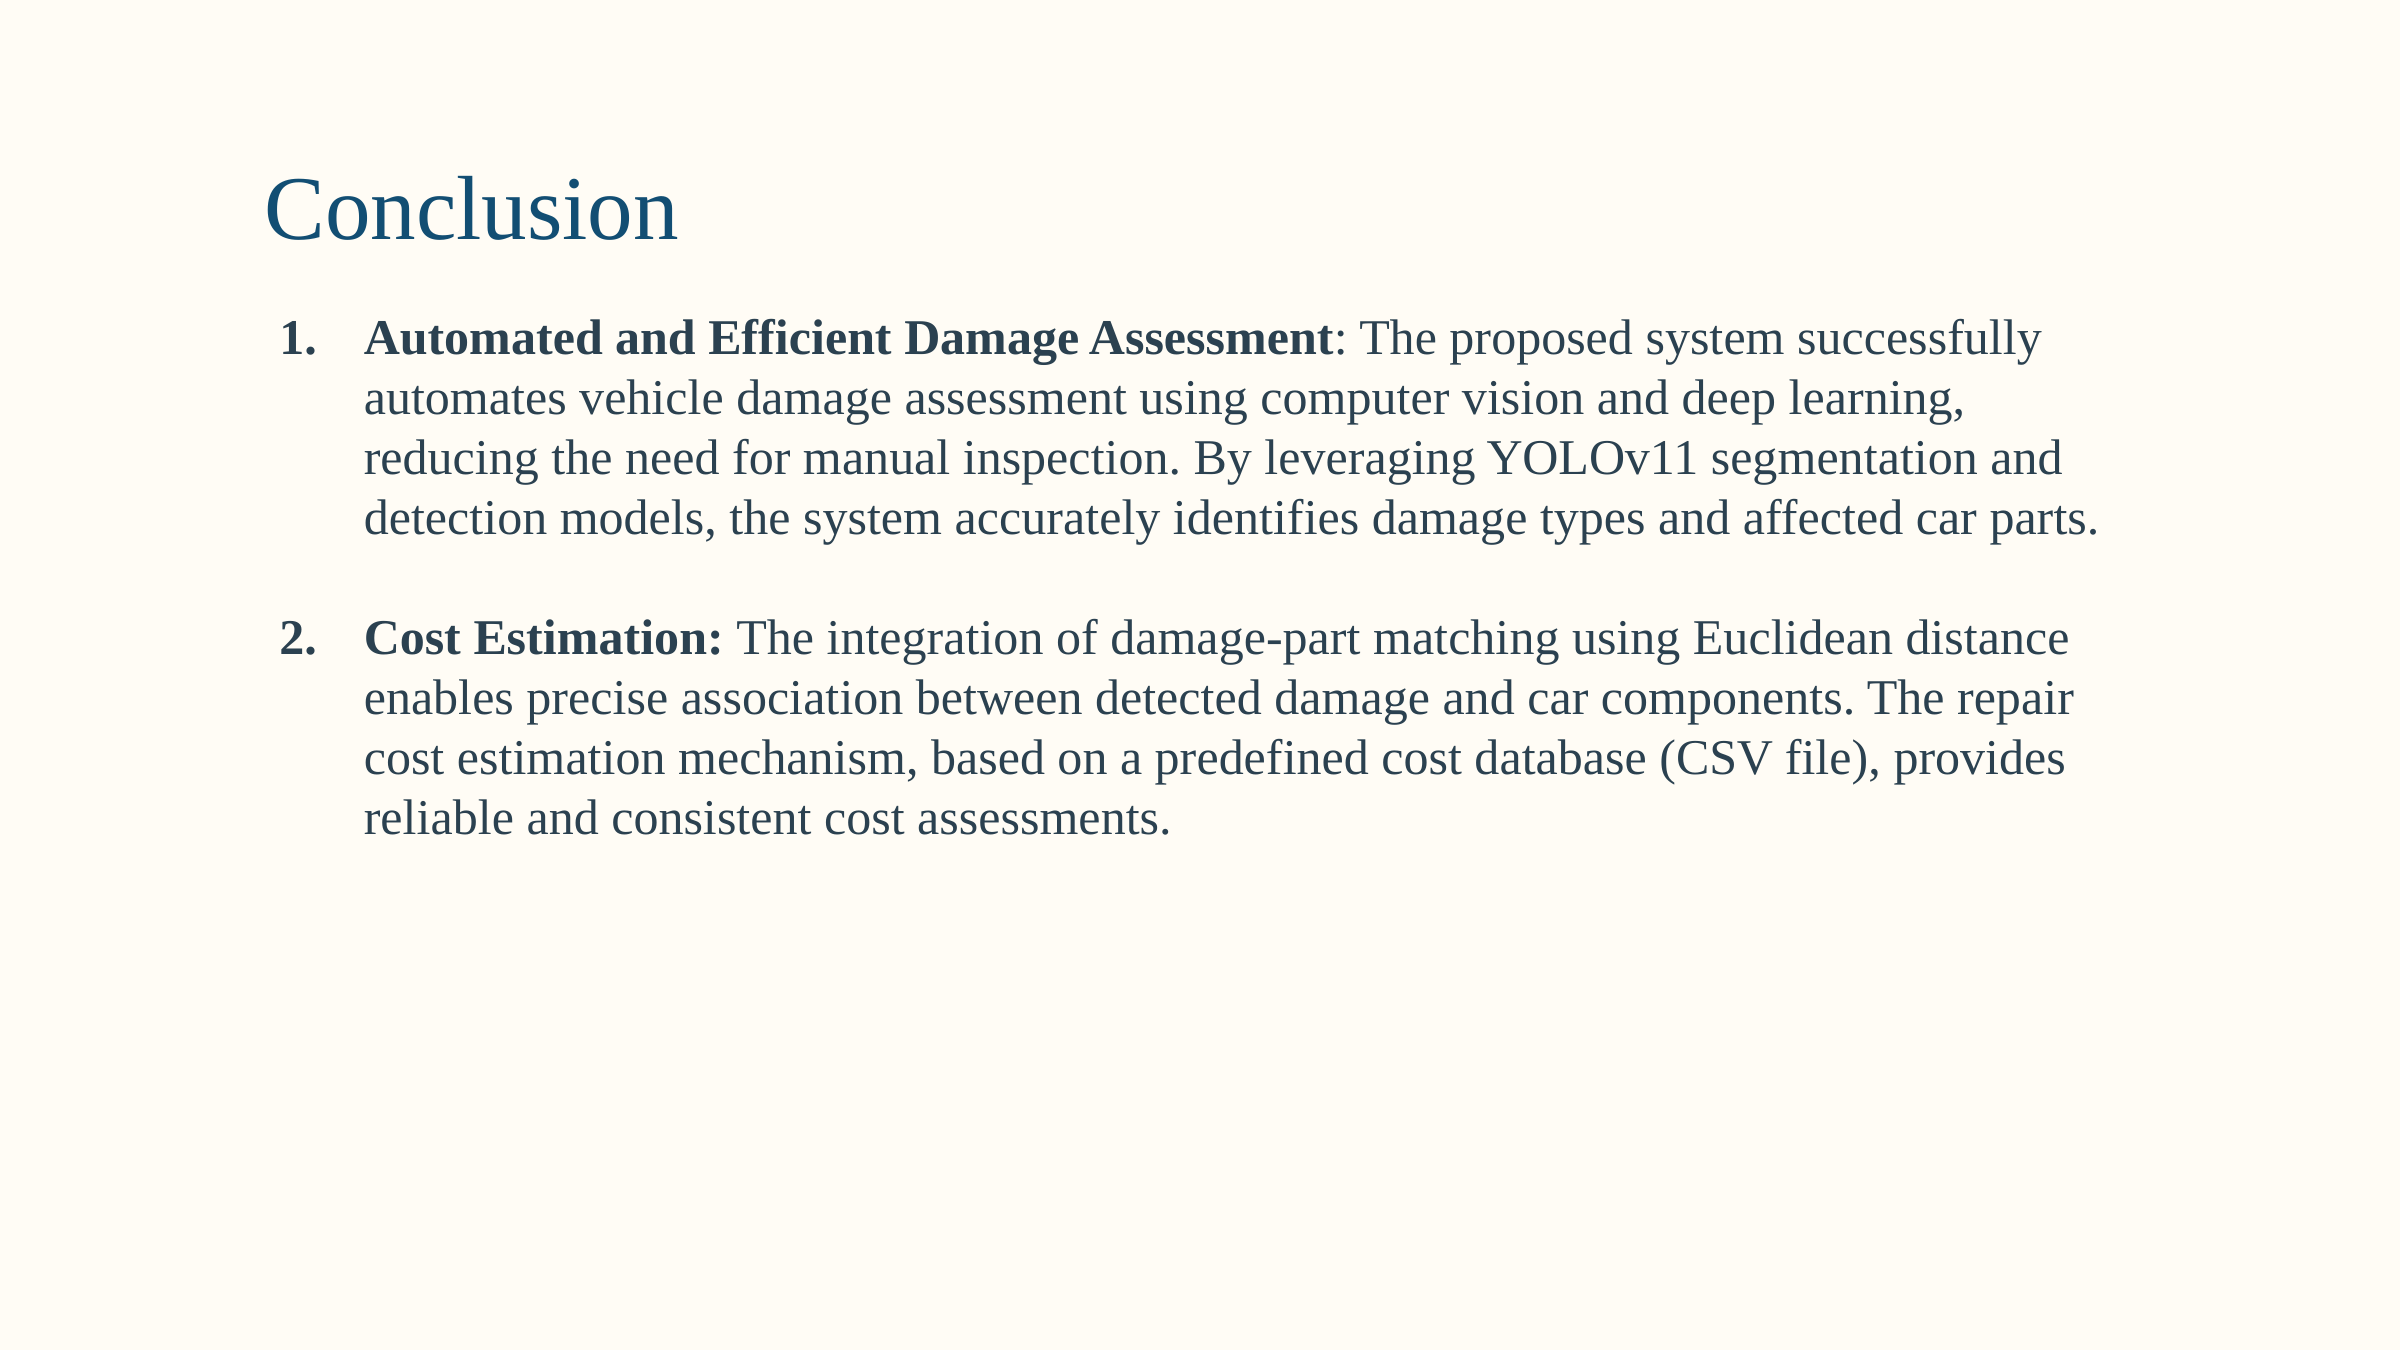

Conclusion
Automated and Efficient Damage Assessment: The proposed system successfully automates vehicle damage assessment using computer vision and deep learning, reducing the need for manual inspection. By leveraging YOLOv11 segmentation and detection models, the system accurately identifies damage types and affected car parts.

Cost Estimation: The integration of damage-part matching using Euclidean distance enables precise association between detected damage and car components. The repair cost estimation mechanism, based on a predefined cost database (CSV file), provides reliable and consistent cost assessments.